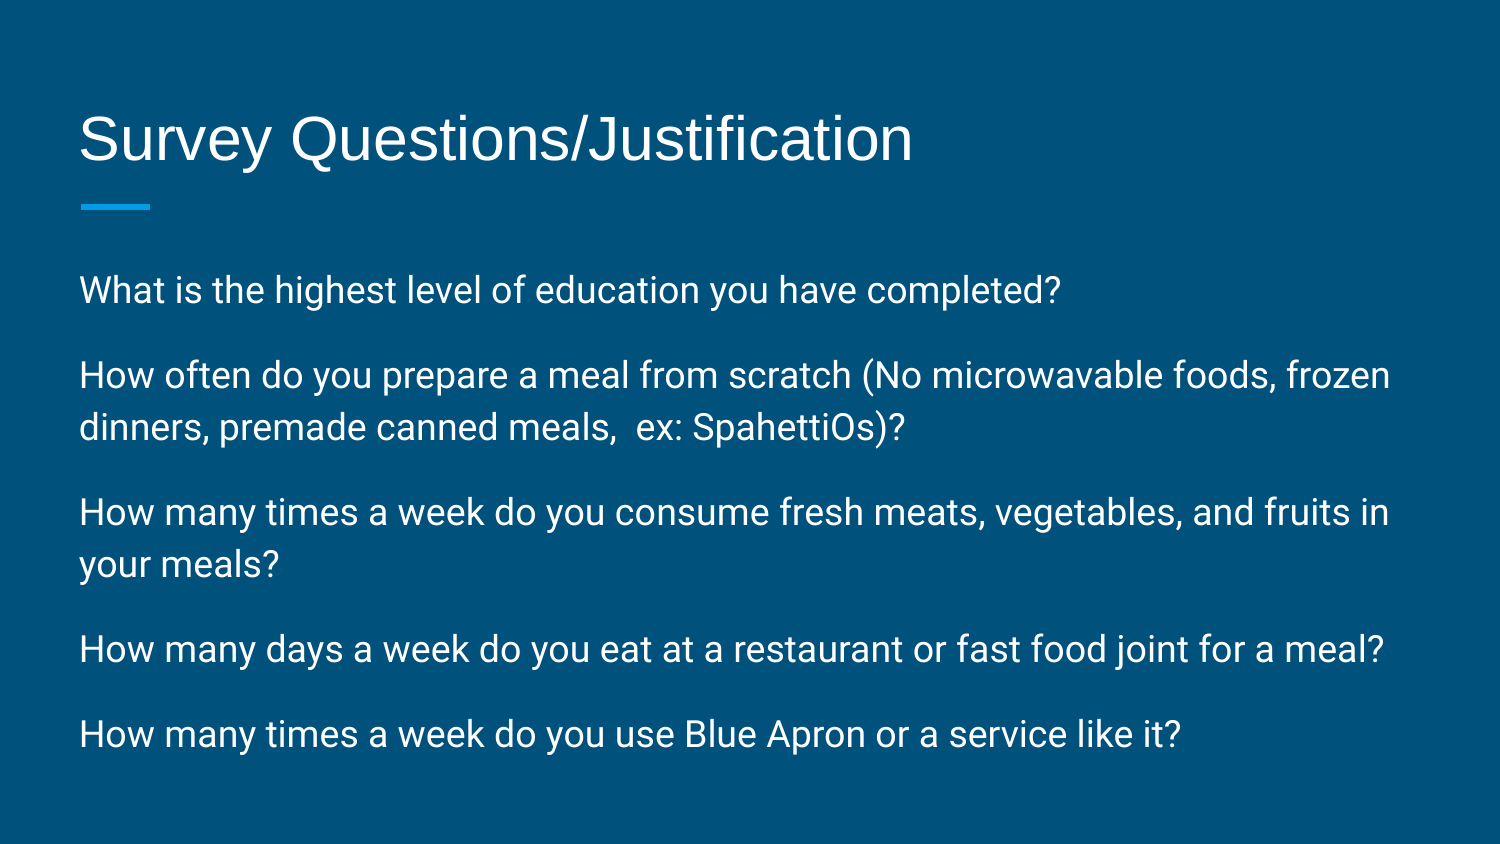

# Survey Questions/Justification
What is the highest level of education you have completed?
How often do you prepare a meal from scratch (No microwavable foods, frozen dinners, premade canned meals,  ex: SpahettiOs)?
How many times a week do you consume fresh meats, vegetables, and fruits in your meals?
How many days a week do you eat at a restaurant or fast food joint for a meal?
How many times a week do you use Blue Apron or a service like it?